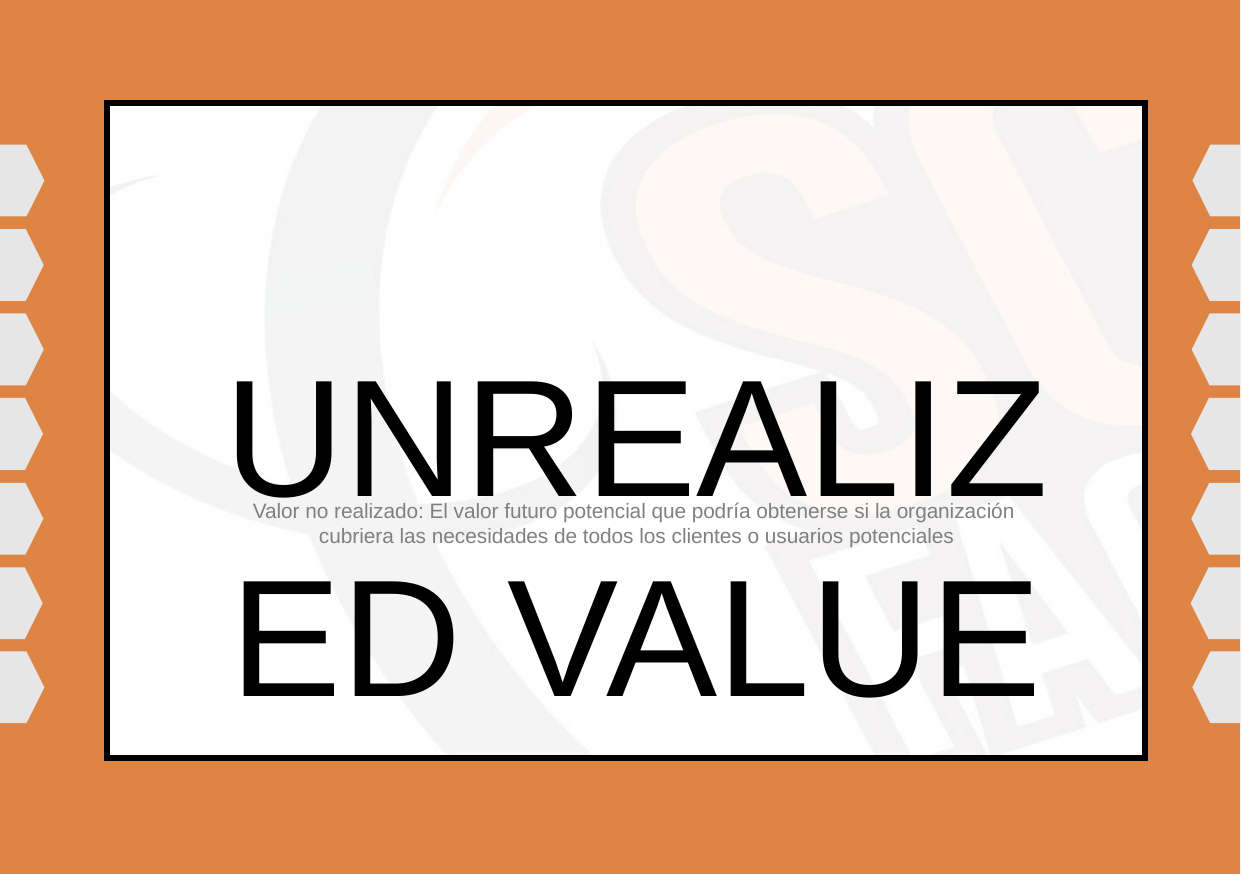

#

UNREALIZED VALUE

Valor no realizado: El valor futuro potencial que podría obtenerse si la organización
cubriera las necesidades de todos los clientes o usuarios potenciales